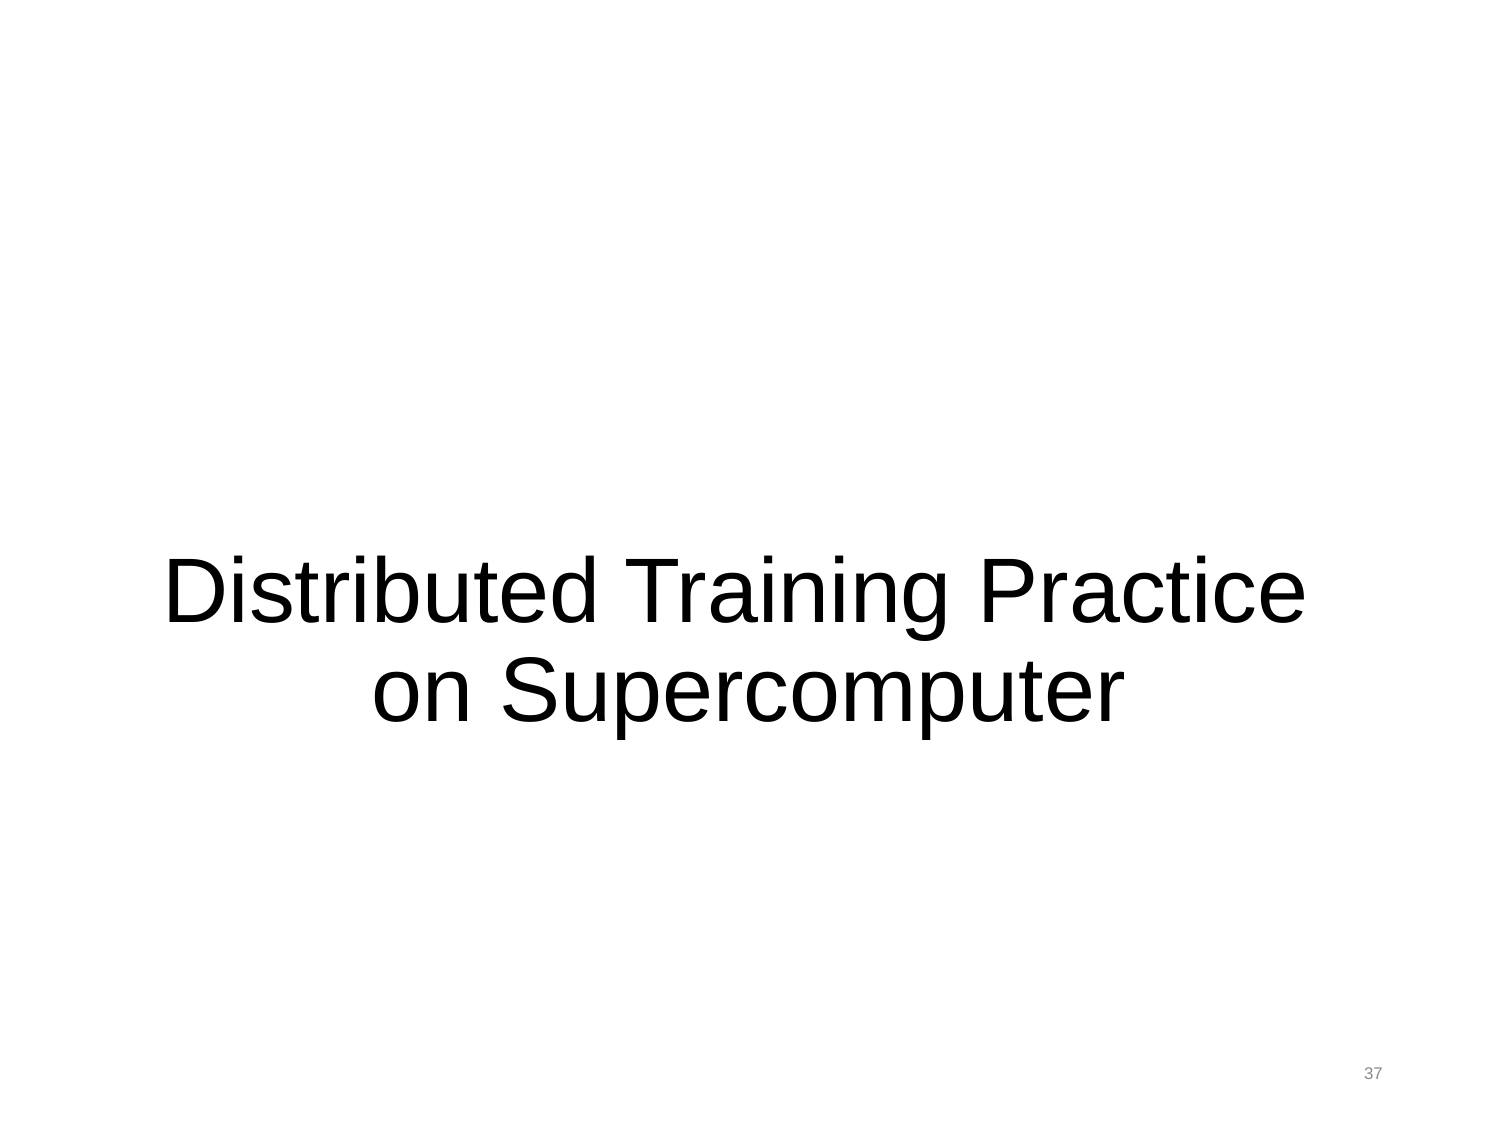

# Distributed Training Practice on Supercomputer

37